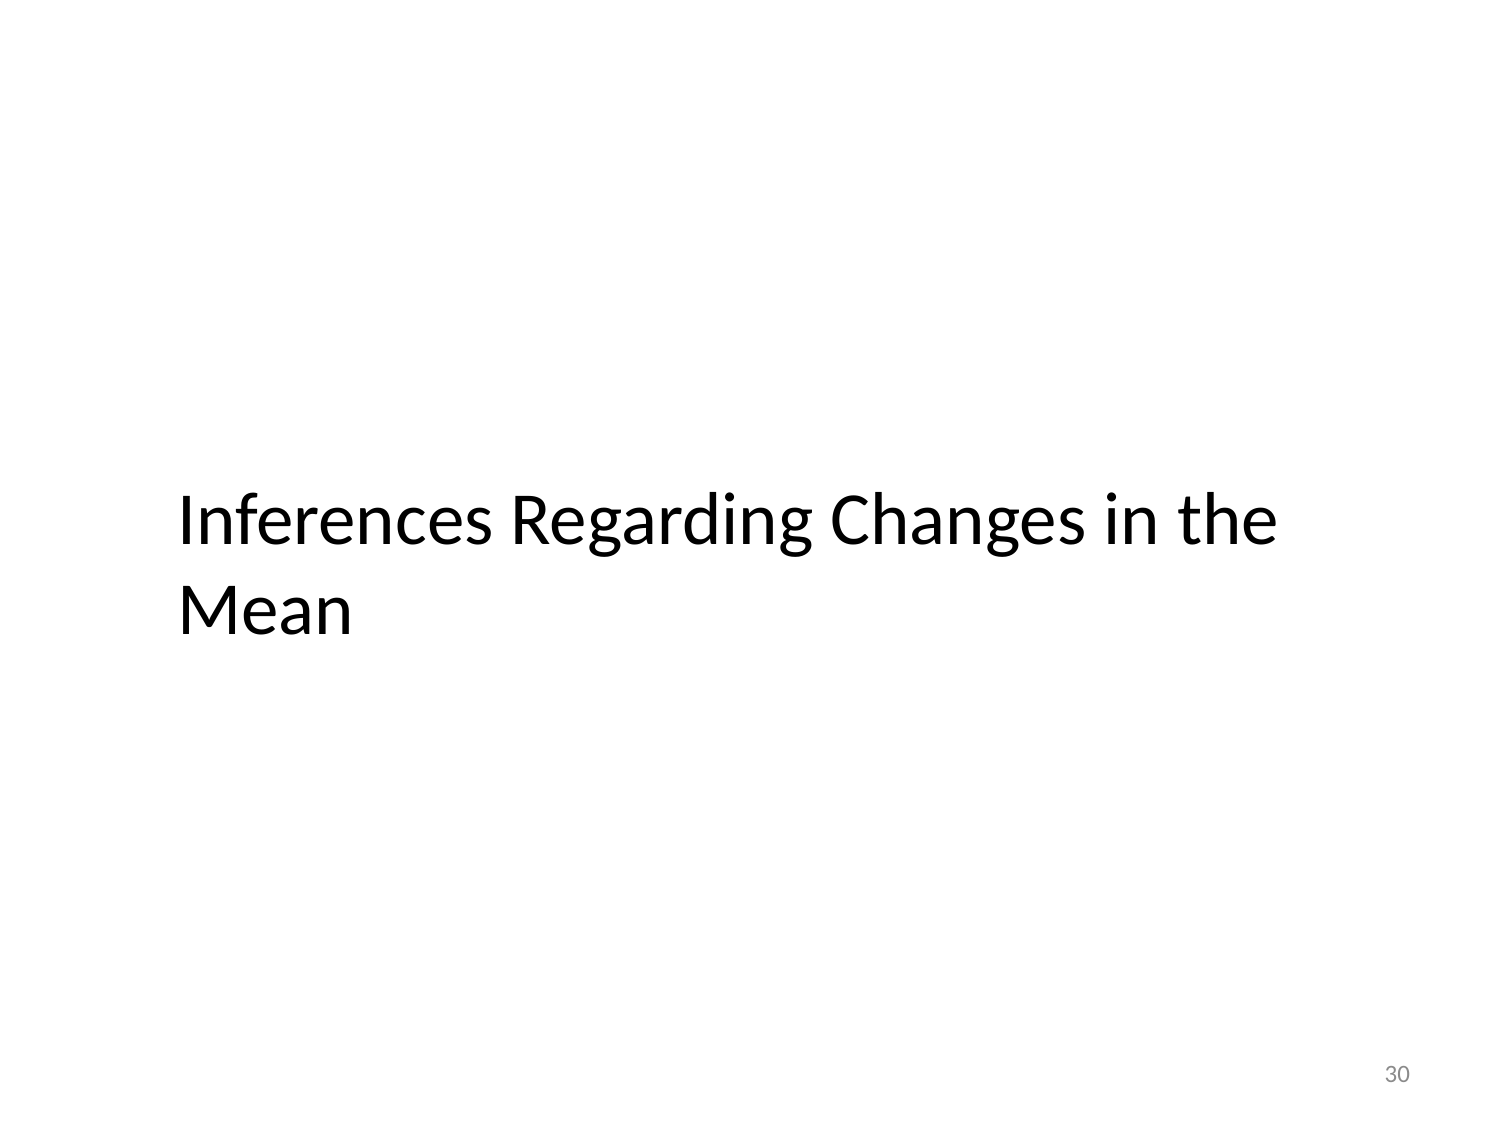

Inferences Regarding Changes in the Mean
30